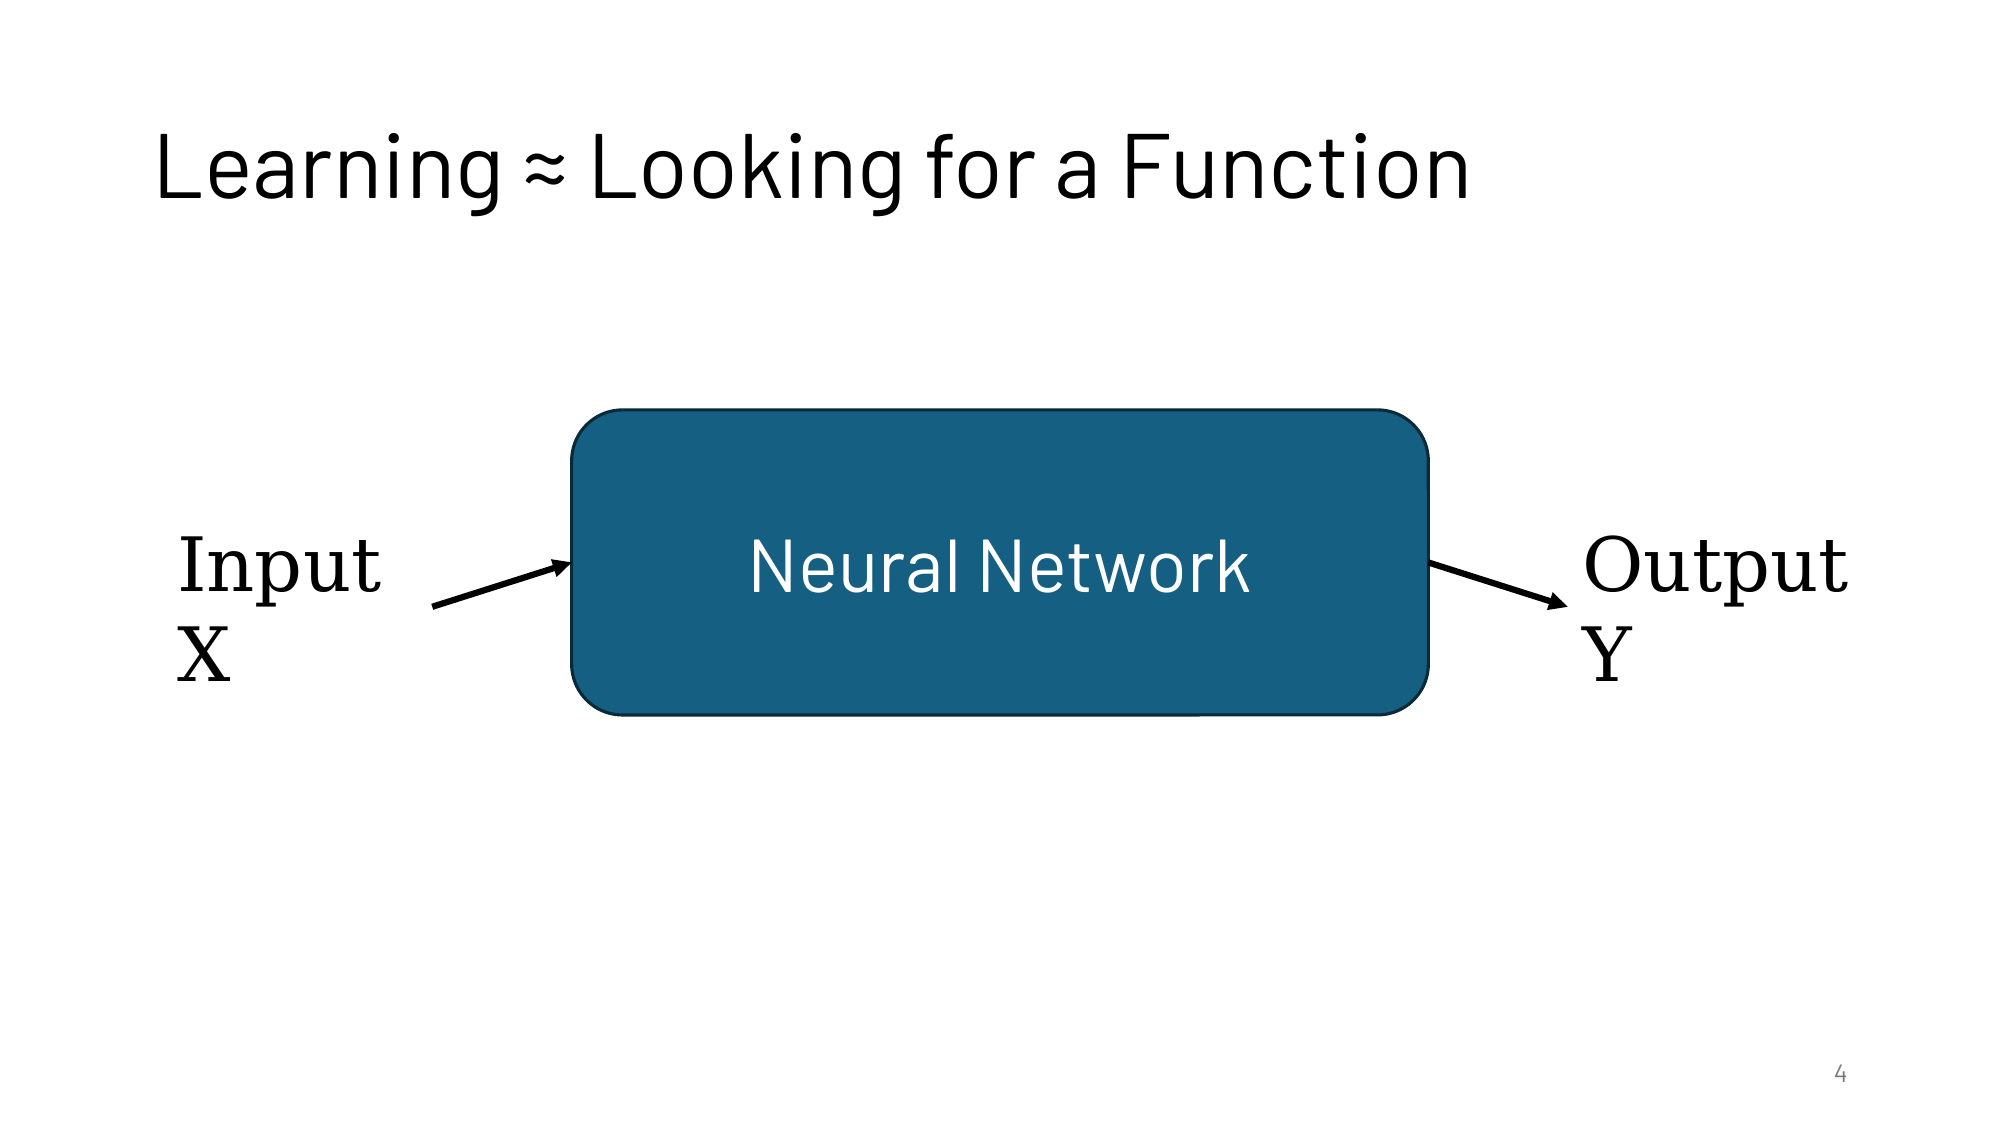

# Learning ≈ Looking for a Function
Neural Network
Input X
Output Y
4